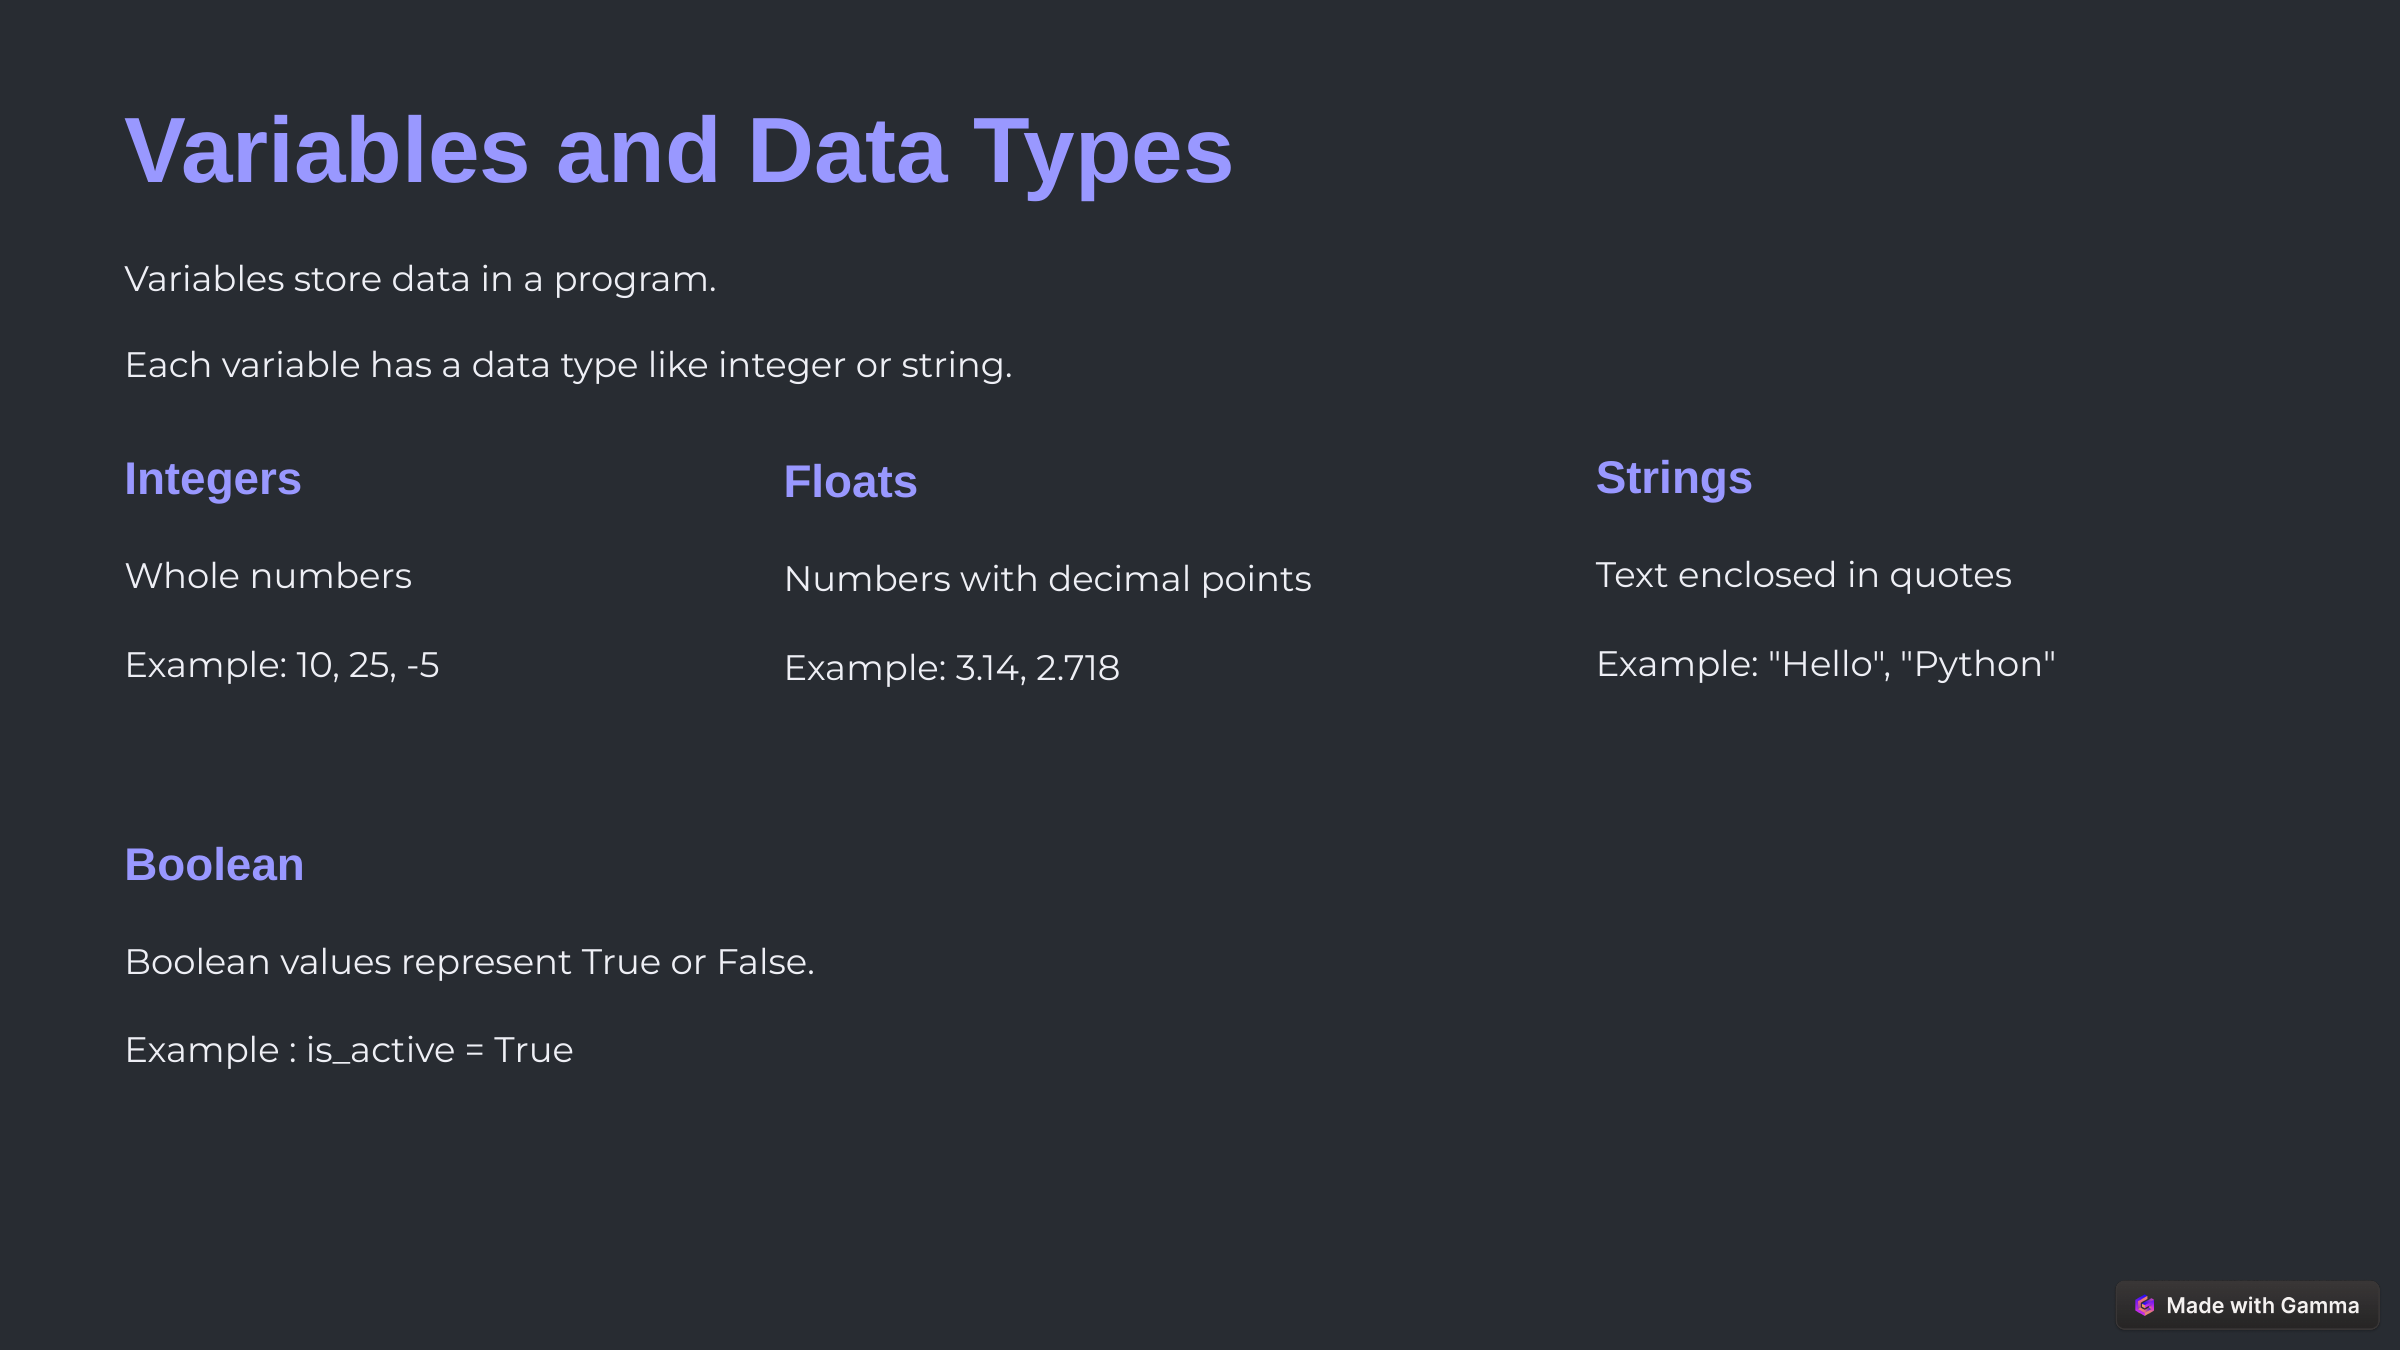

Variables and Data Types
Variables store data in a program.
Each variable has a data type like integer or string.
Strings
Integers
Floats
Text enclosed in quotes
Whole numbers
Numbers with decimal points
Example: "Hello", "Python"
Example: 10, 25, -5
Example: 3.14, 2.718
Boolean
Boolean values represent True or False.

Example : is_active = True